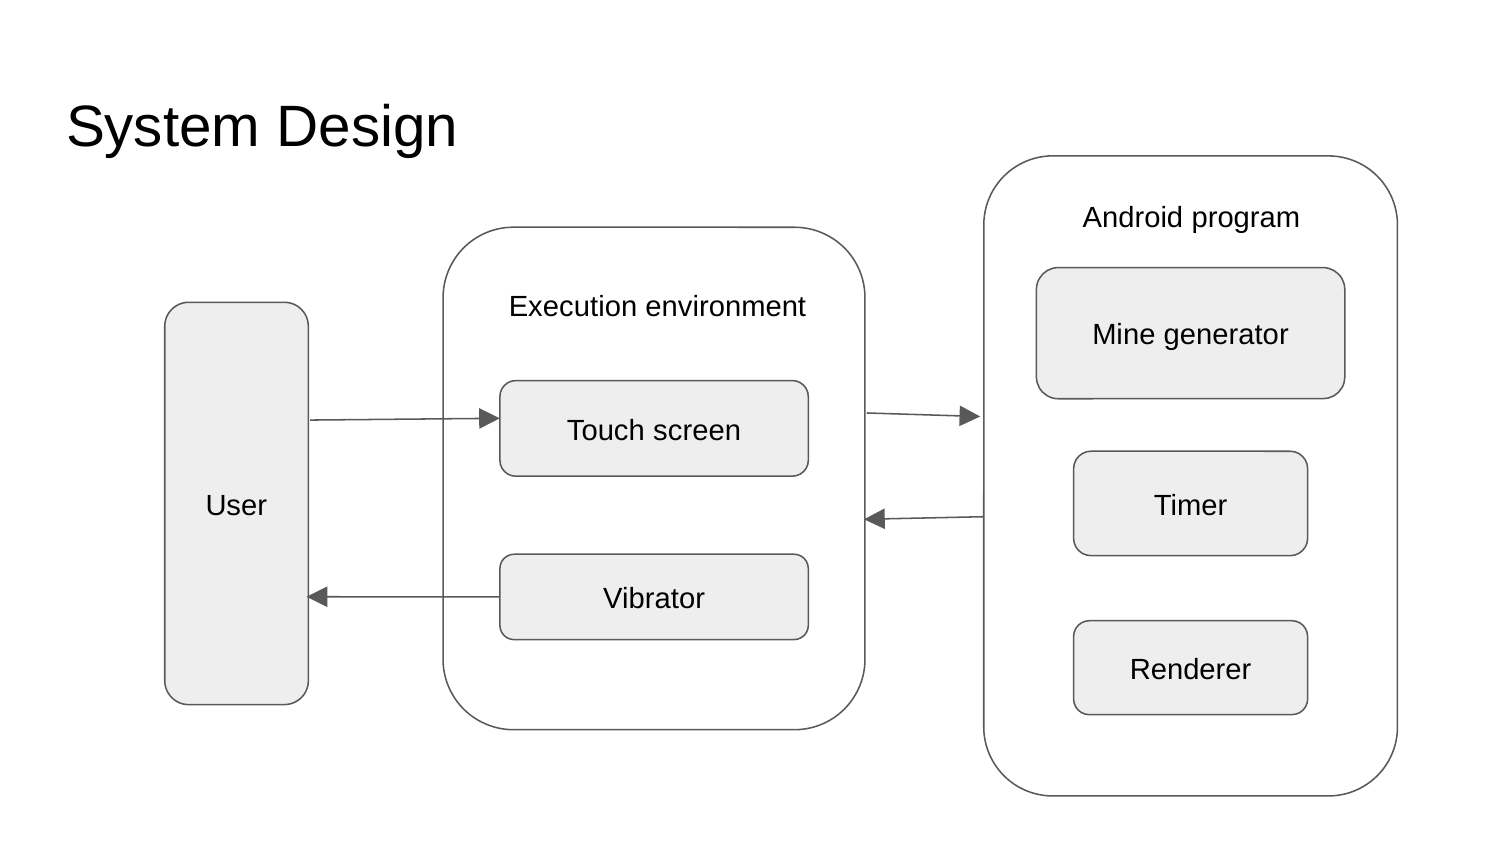

# System Design

Android program

Mine generator
Execution environment
User
Touch screen
Timer
Vibrator
Renderer